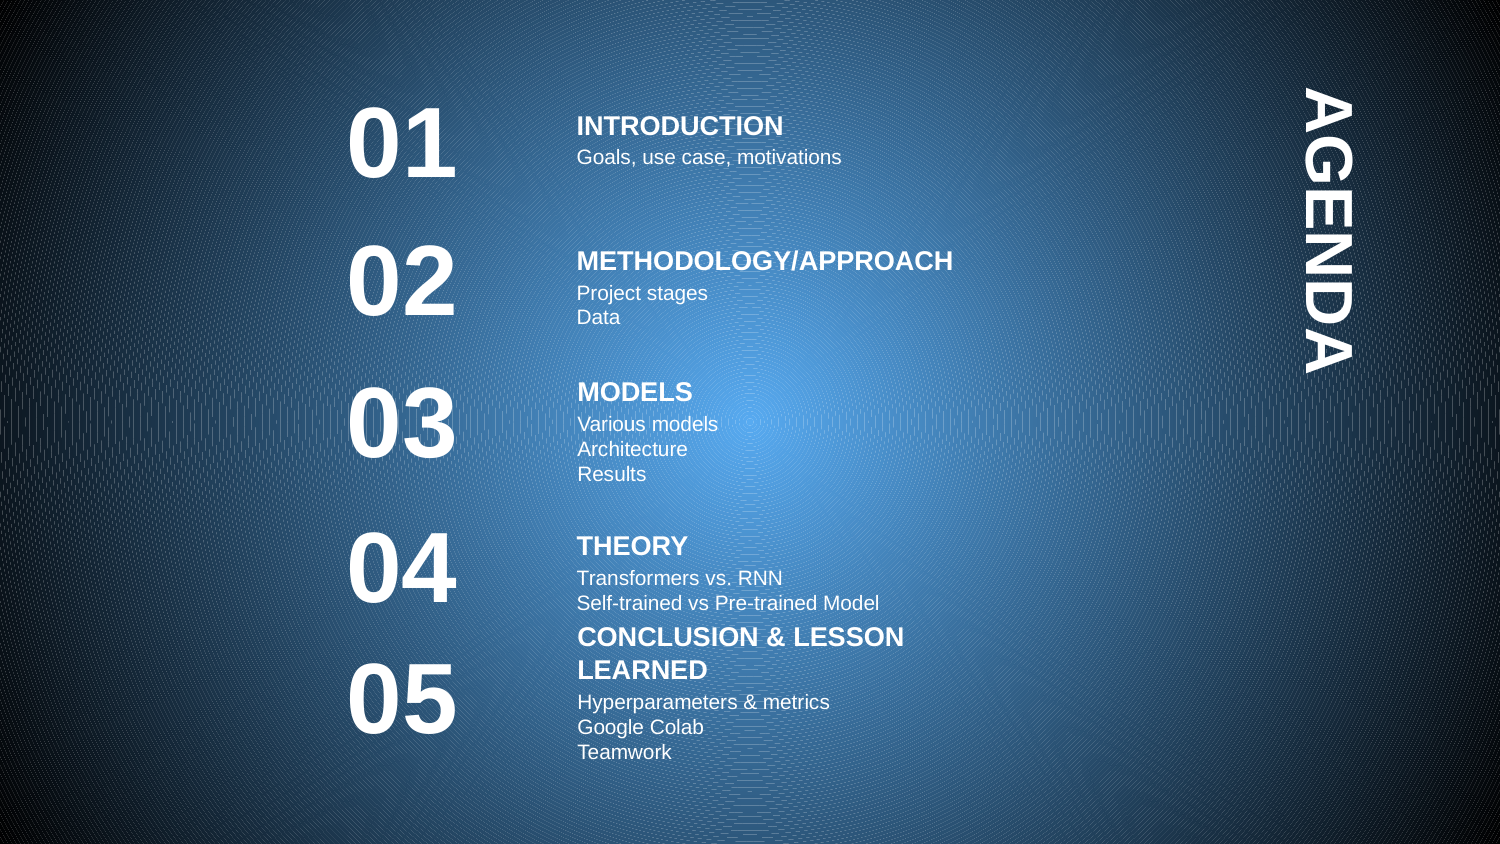

# INTRODUCTION
01
Goals, use case, motivations
METHODOLOGY/APPROACH
02
Project stages
Data
AGENDA
MODELS
03
Various models
Architecture
Results
THEORY
04
Transformers vs. RNN
Self-trained vs Pre-trained Model
CONCLUSION & LESSON LEARNED
05
Hyperparameters & metrics
Google Colab
Teamwork